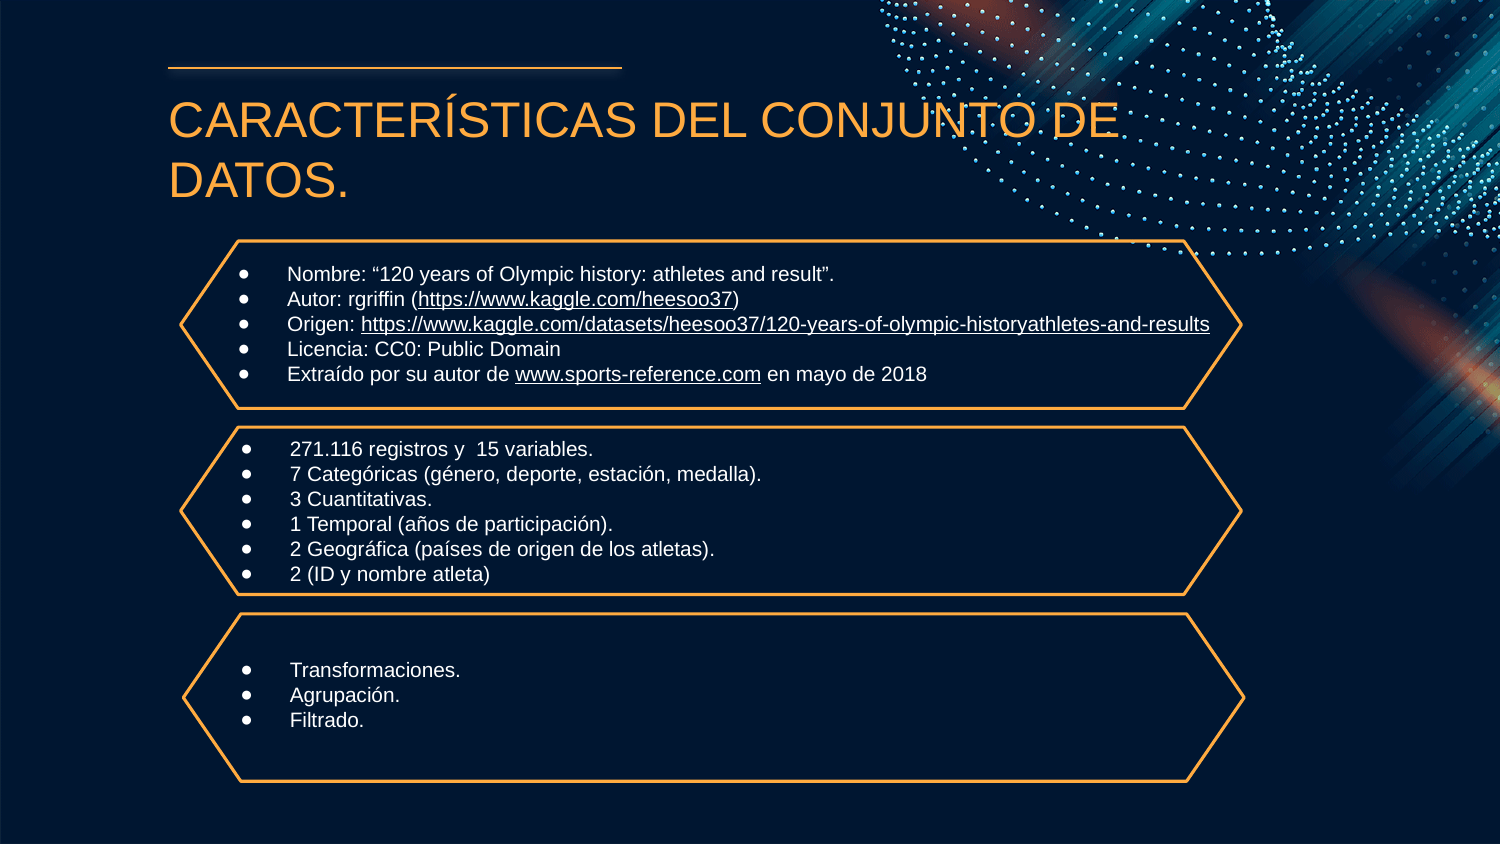

# CARACTERÍSTICAS DEL CONJUNTO DE DATOS.

Nombre: “120 years of Olympic history: athletes and result”.
Autor: rgriffin (https://www.kaggle.com/heesoo37)
Origen: https://www.kaggle.com/datasets/heesoo37/120-years-of-olympic-historyathletes-and-results
Licencia: CC0: Public Domain
Extraído por su autor de www.sports-reference.com en mayo de 2018

271.116 registros y  15 variables.
7 Categóricas (género, deporte, estación, medalla).
3 Cuantitativas.
1 Temporal (años de participación).
2 Geográfica (países de origen de los atletas).
2 (ID y nombre atleta)

Transformaciones.
Agrupación.
Filtrado.